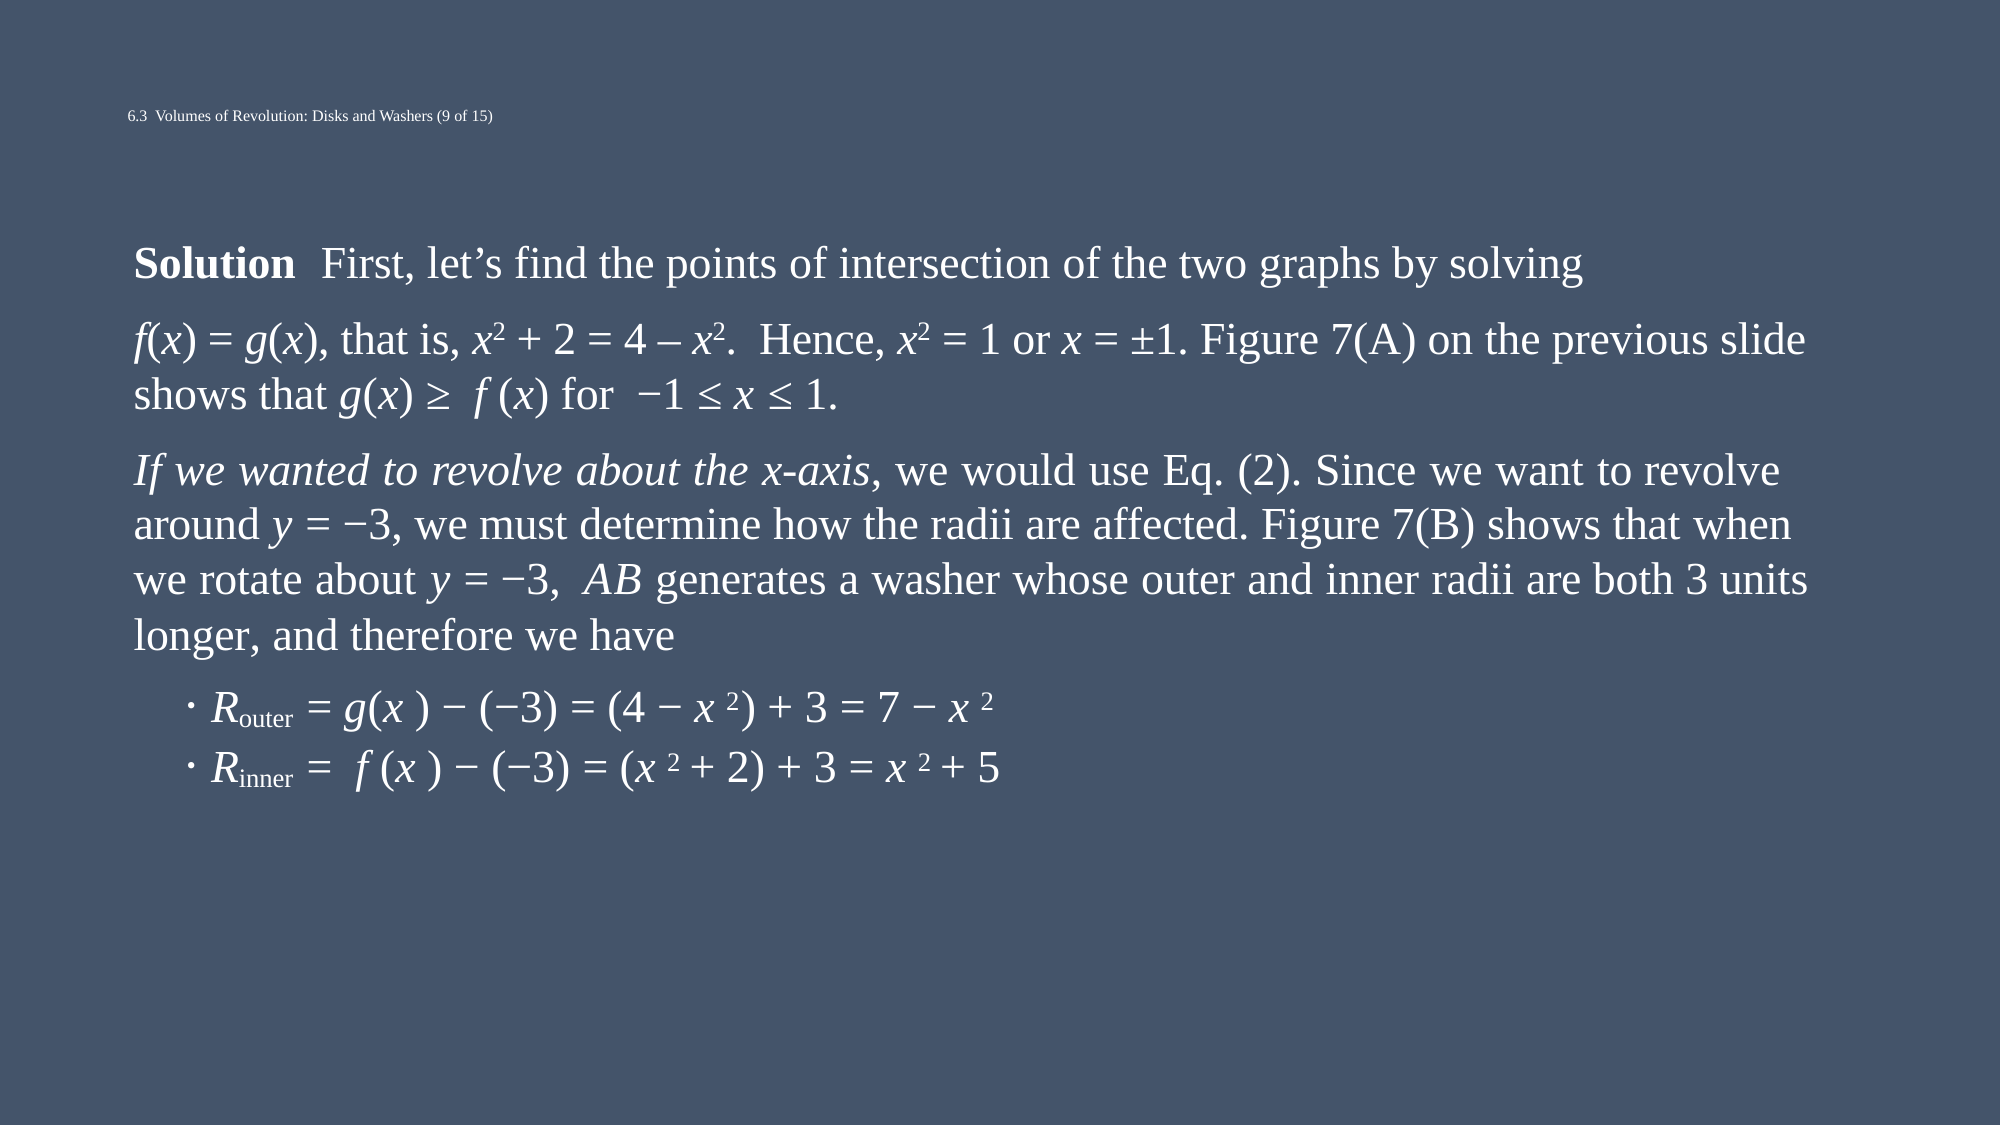

# 6.3  Volumes of Revolution: Disks and Washers (9 of 15)
Solution  First, let’s find the points of intersection of the two graphs by solving
f(x) = g(x), that is, x2 + 2 = 4 – x2.  Hence, x2 = 1 or x = ±1. Figure 7(A) on the previous slide shows that g(x) ≥  f (x) for  −1 ≤ x ≤ 1.
If we wanted to revolve about the x-axis, we would use Eq. (2). Since we want to revolve around y = −3, we must determine how the radii are affected. Figure 7(B) shows that when we rotate about y = −3,  AB generates a washer whose outer and inner radii are both 3 units longer, and therefore we have
•   Router  = g(x ) − (−3) = (4 − x 2) + 3 = 7 − x 2
•   Rinner  =  f (x ) − (−3) = (x 2 + 2) + 3 = x 2 + 5